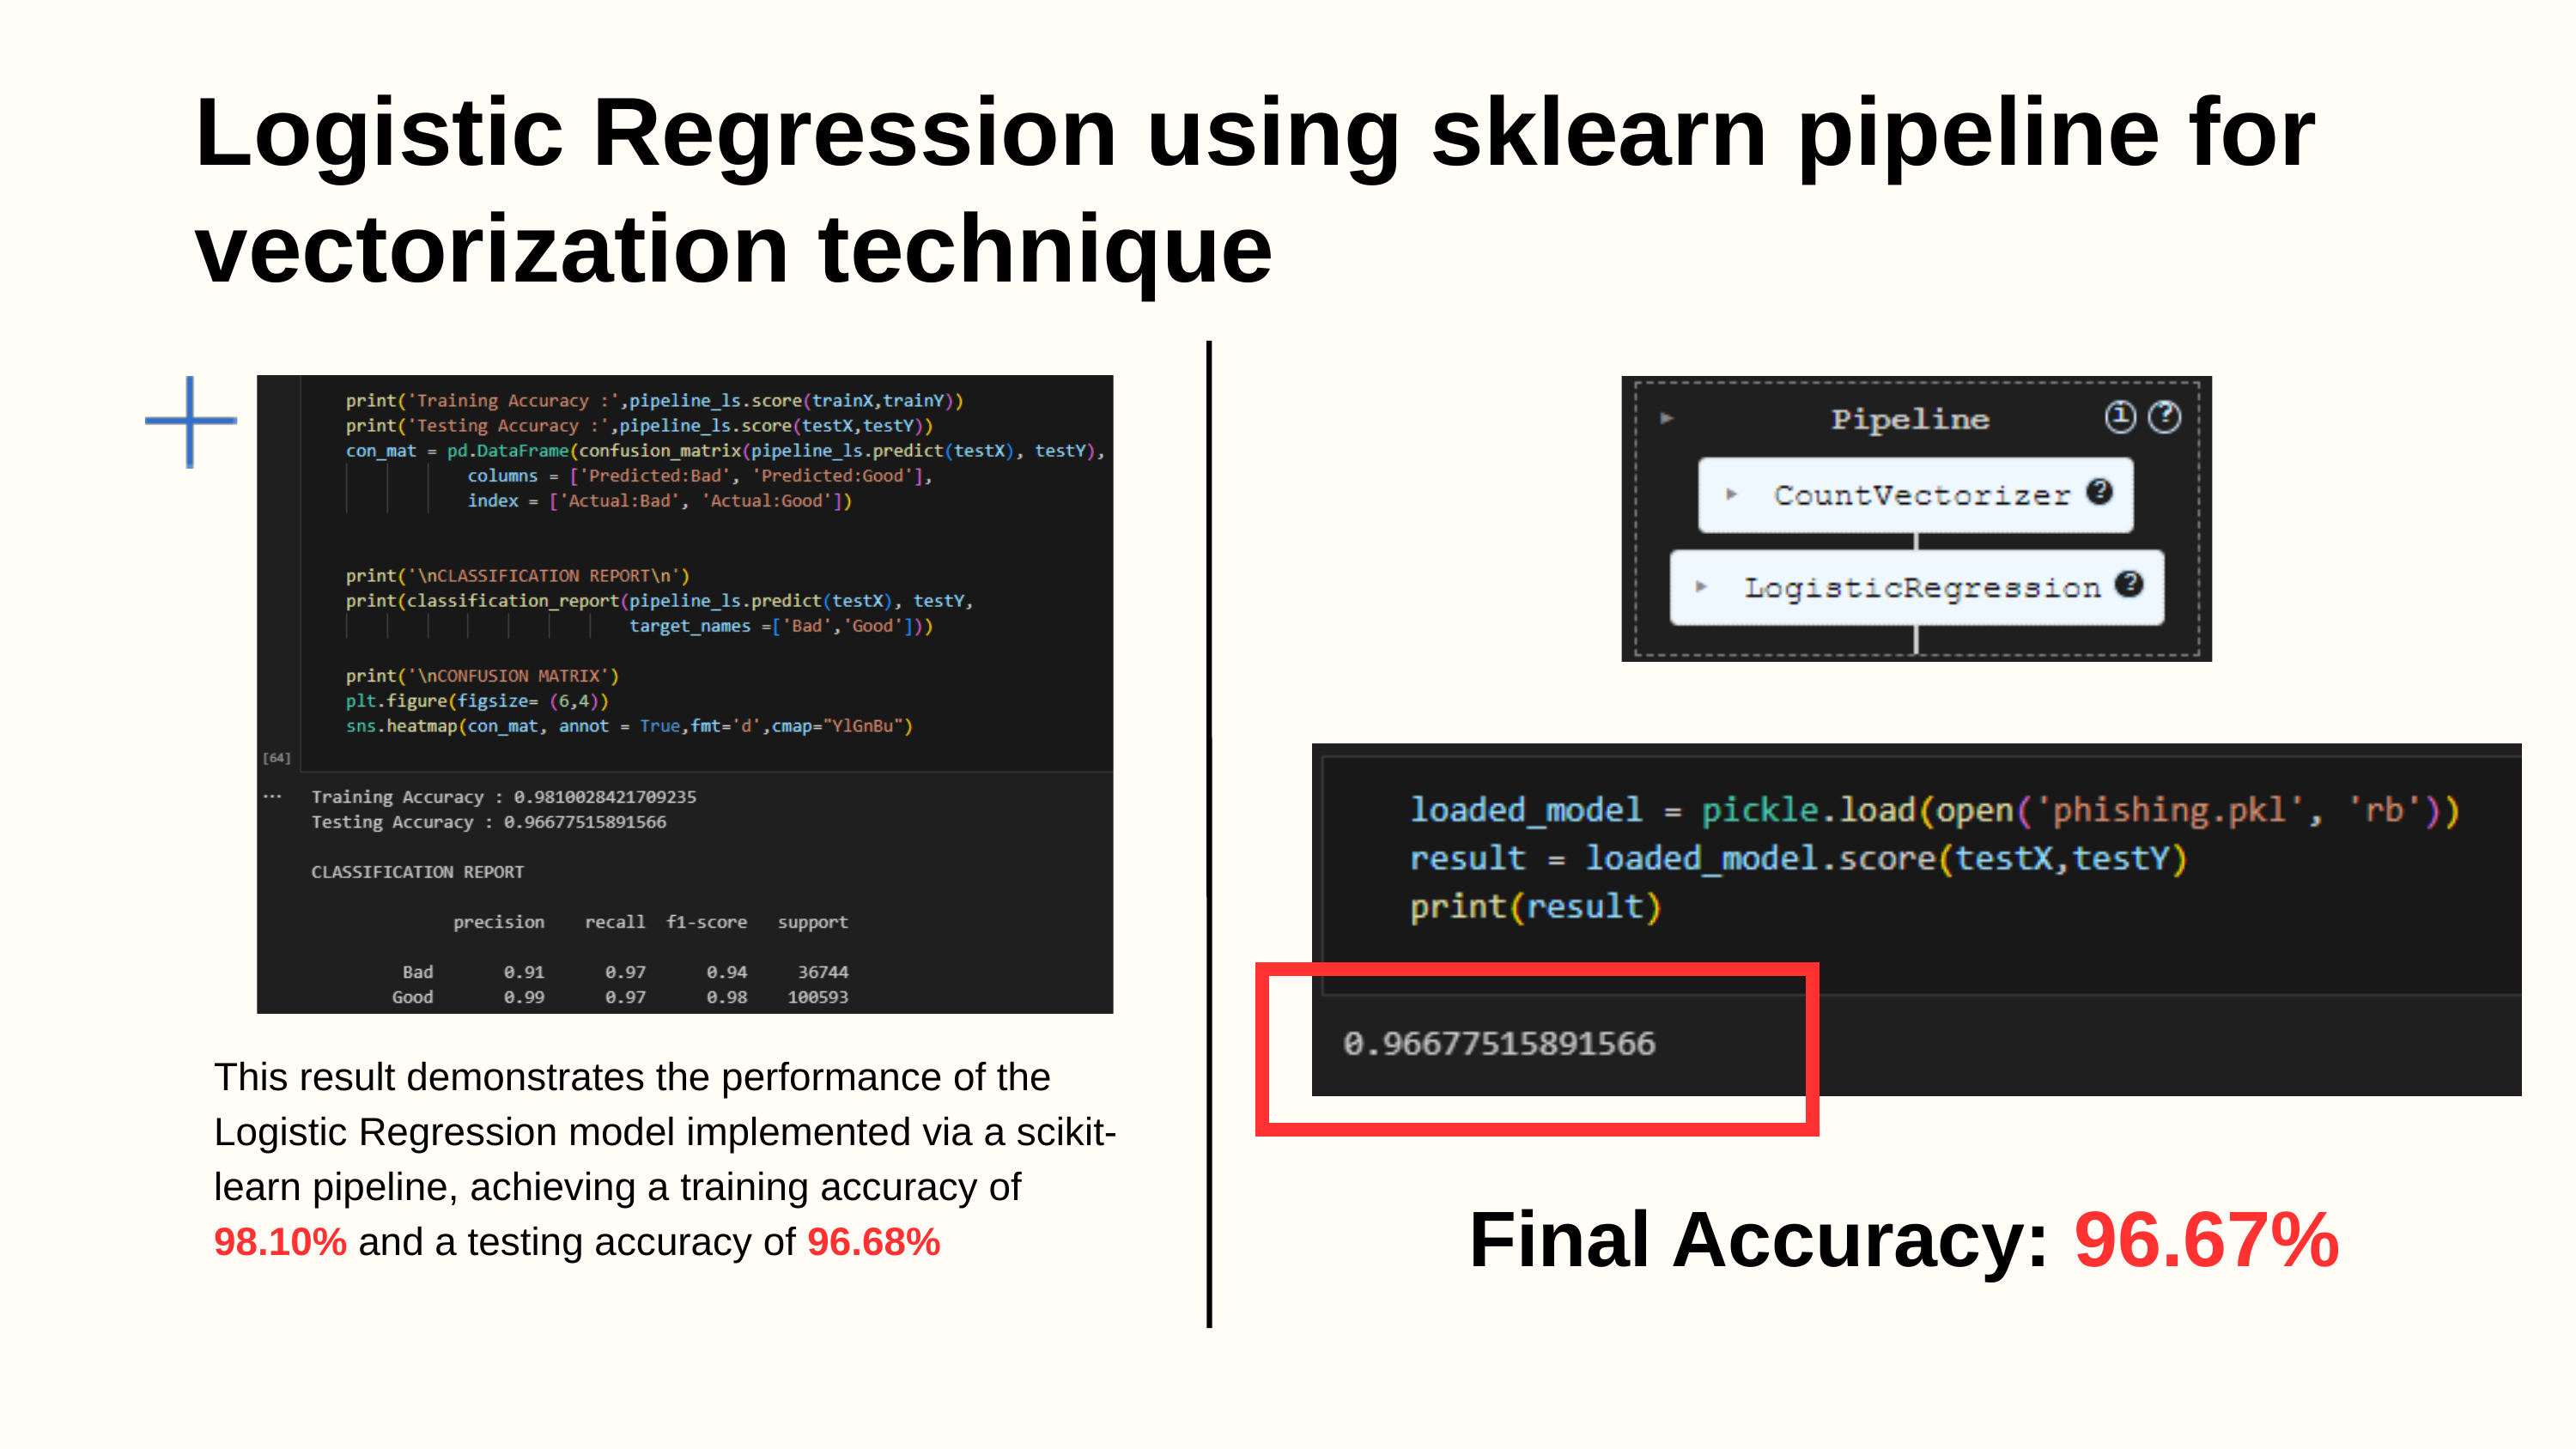

Logistic Regression using sklearn pipeline for vectorization technique

This result demonstrates the performance of the Logistic Regression model implemented via a scikit-learn pipeline, achieving a training accuracy of 98.10% and a testing accuracy of 96.68%
Final Accuracy: 96.67%